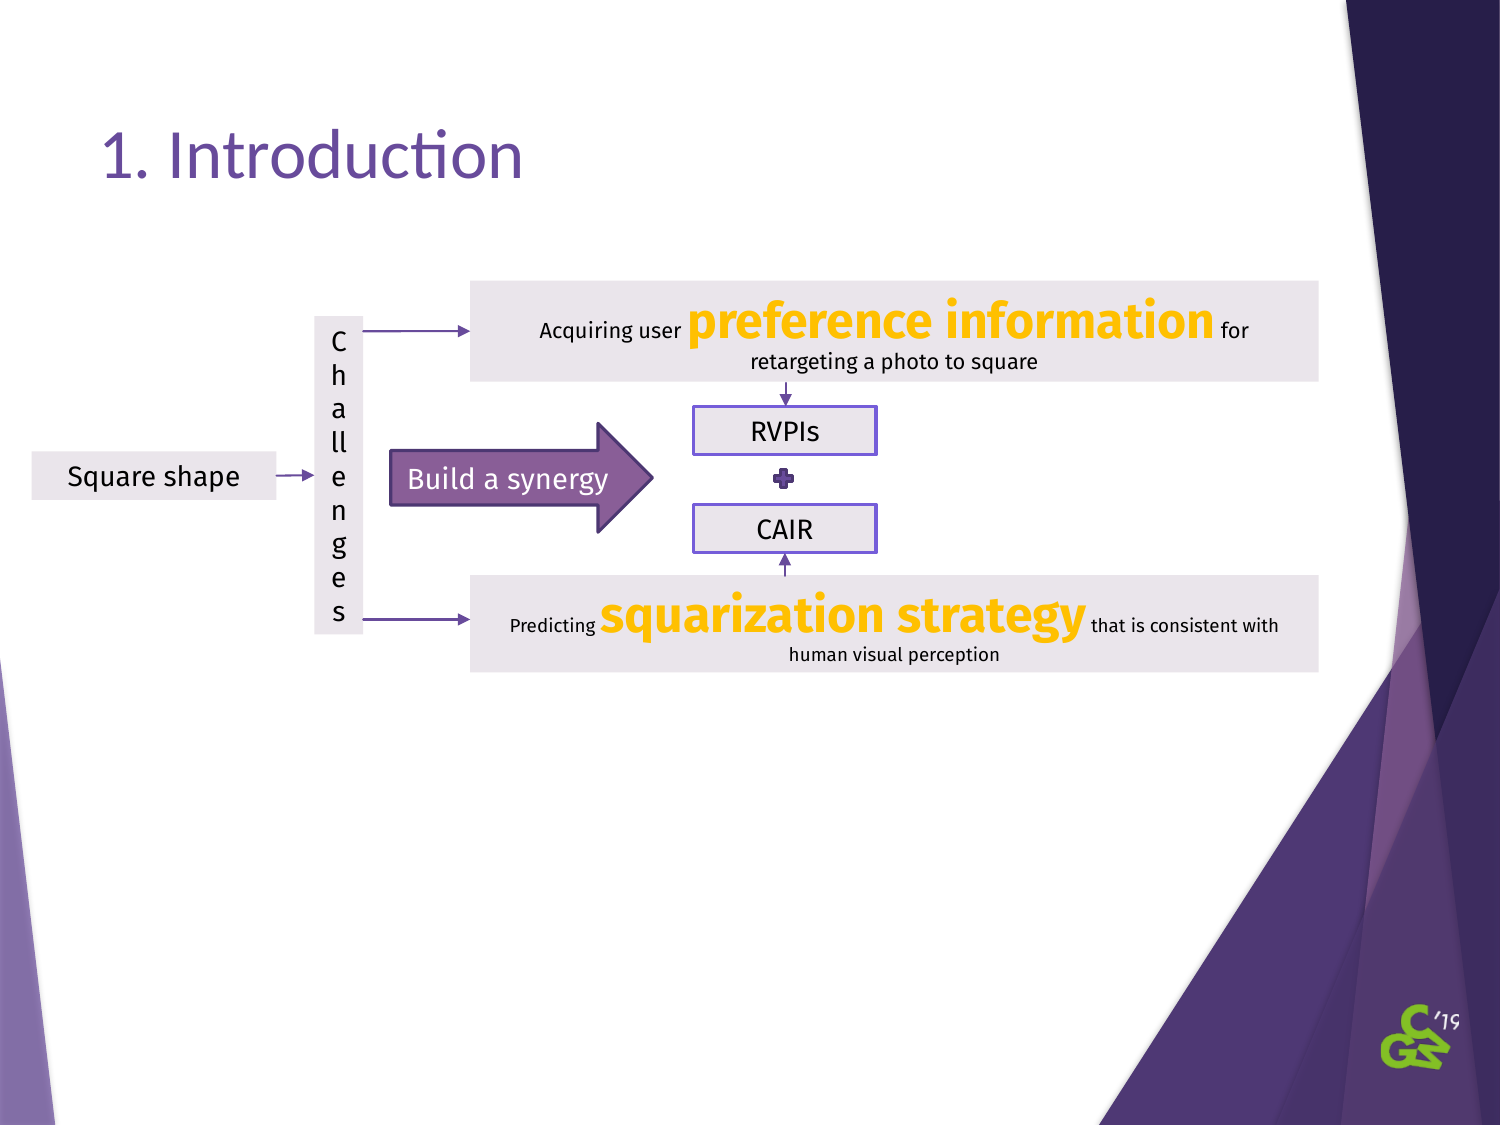

# 1. Introduction
Acquiring user preference information for retargeting a photo to square
Challenges
RVPIs

Build a synergy

Square shape

CAIR
Predicting squarization strategy that is consistent with human visual perception